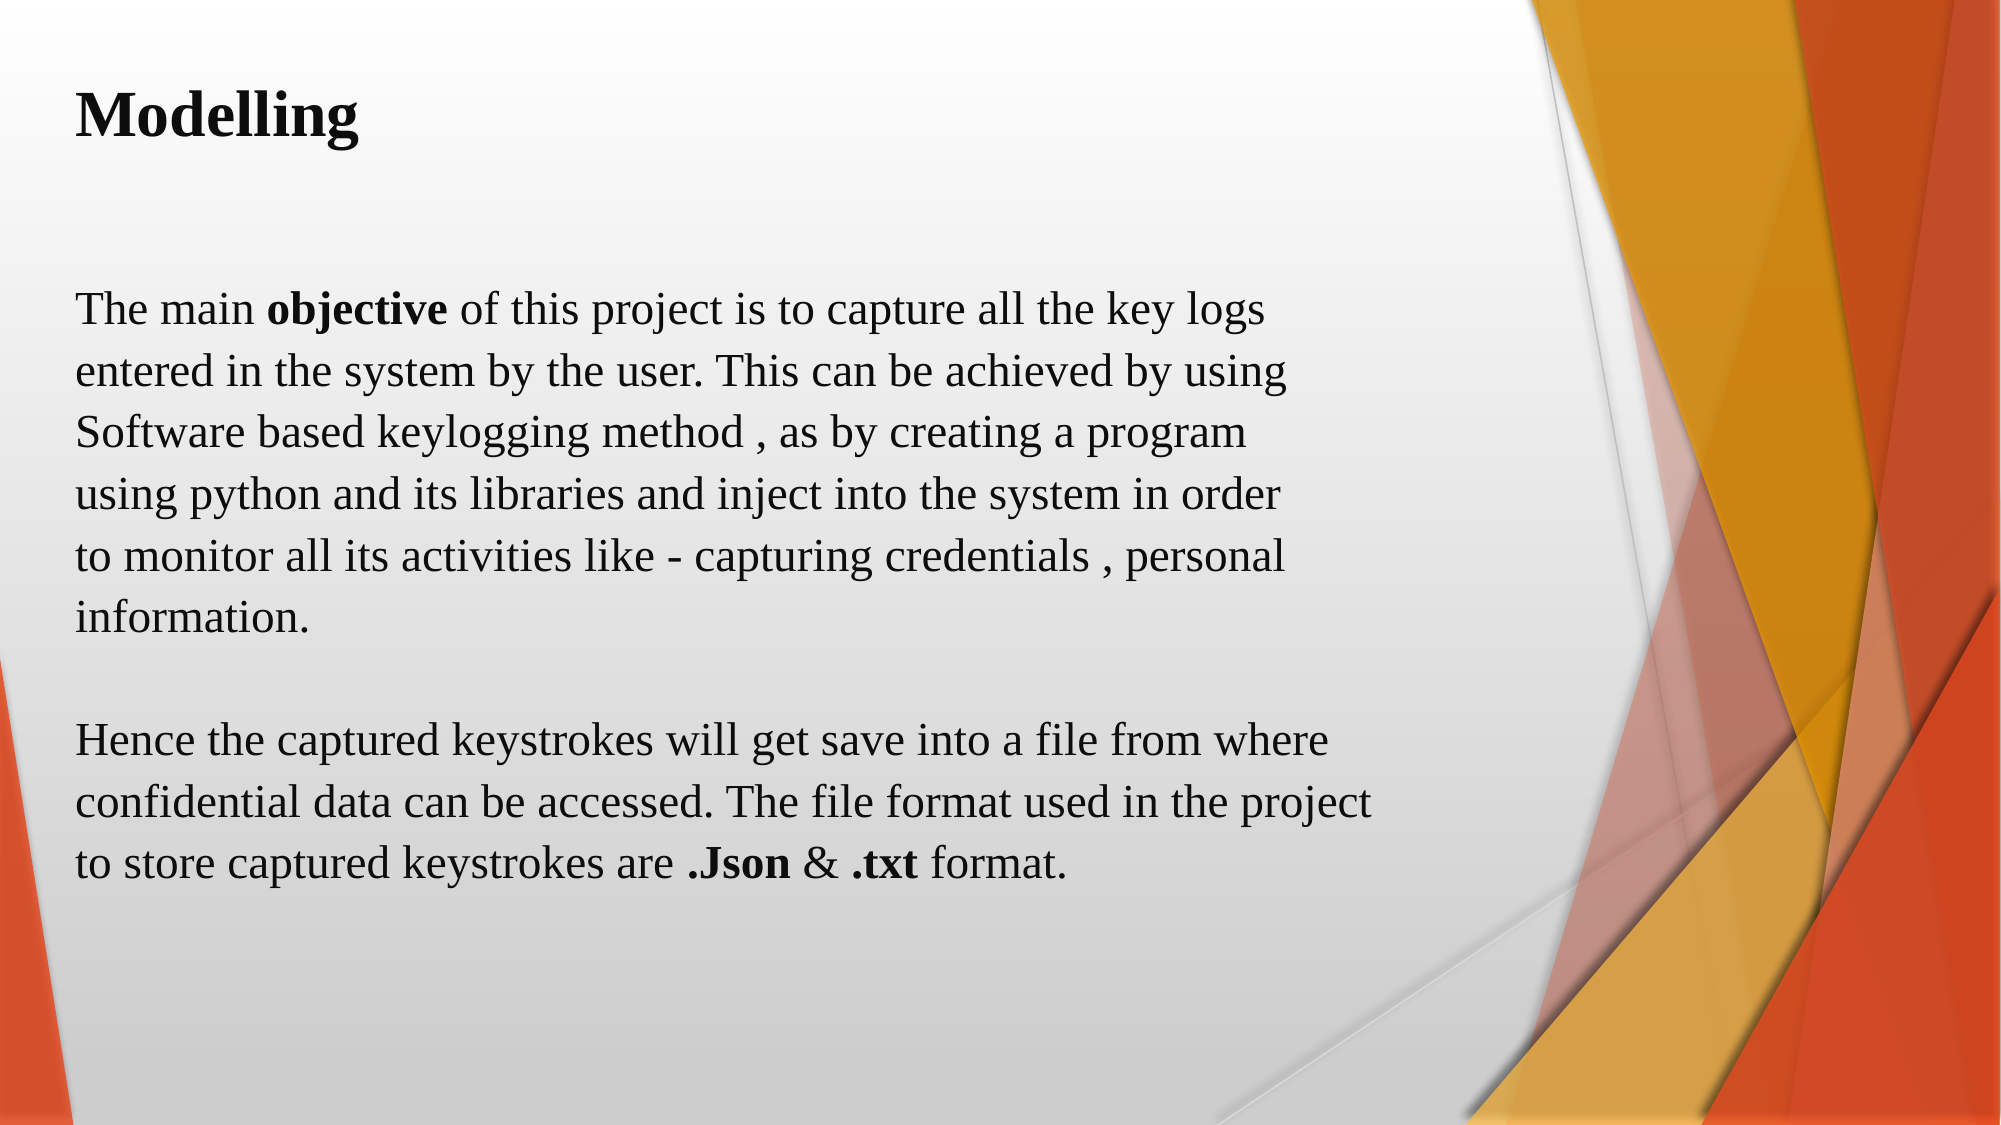

Modelling

The main objective of this project is to capture all the key logs
entered in the system by the user. This can be achieved by using
Software based keylogging method , as by creating a program
using python and its libraries and inject into the system in order
to monitor all its activities like - capturing credentials , personal
information.

Hence the captured keystrokes will get save into a file from where
confidential data can be accessed. The file format used in the project
to store captured keystrokes are .Json & .txt format.